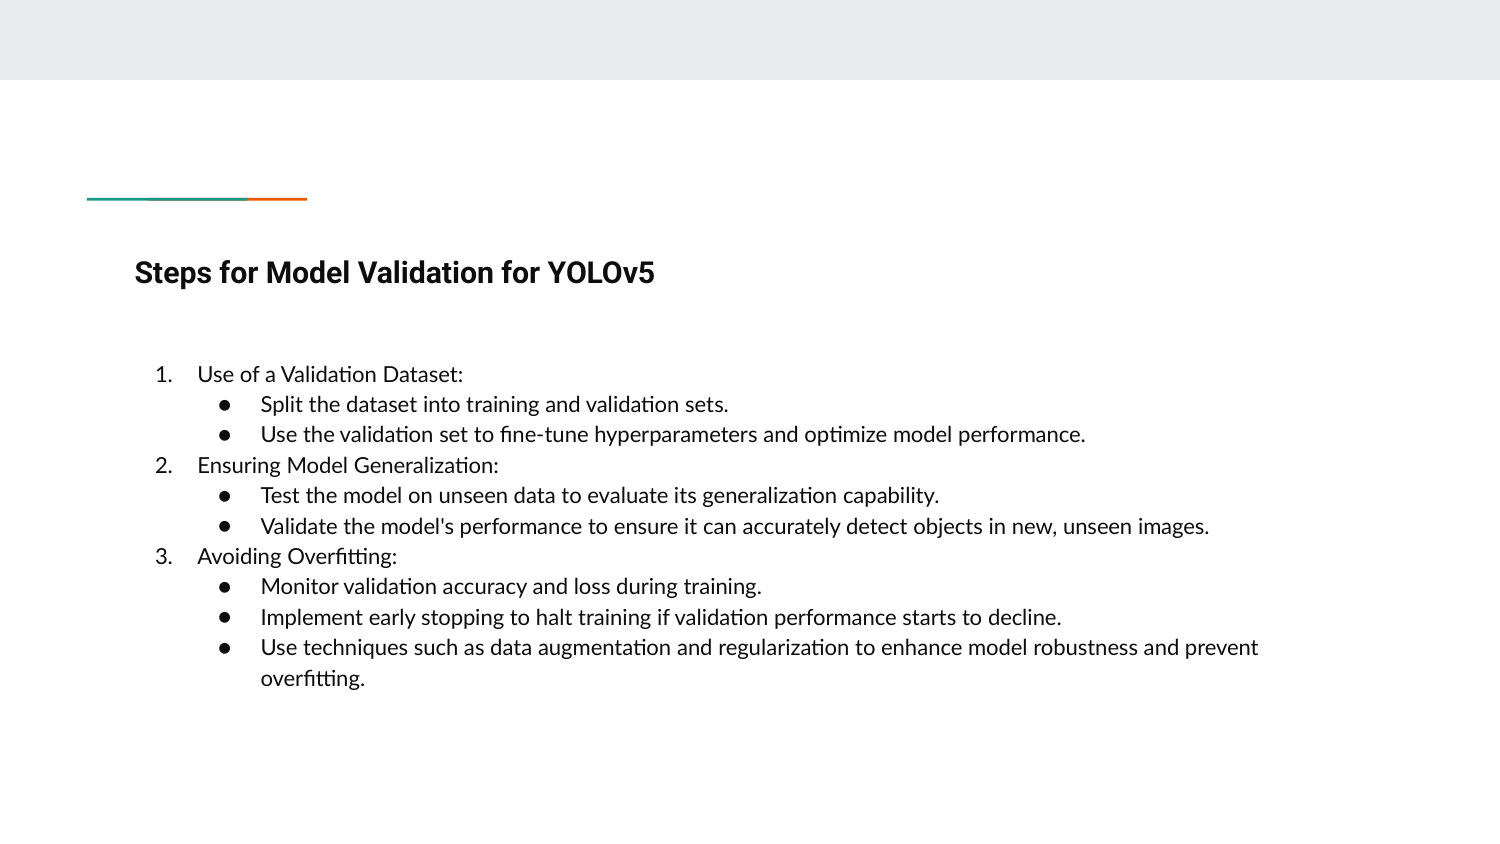

# Steps for Model Validation for YOLOv5

Use of a Validation Dataset:
Split the dataset into training and validation sets.
Use the validation set to fine-tune hyperparameters and optimize model performance.
Ensuring Model Generalization:
Test the model on unseen data to evaluate its generalization capability.
Validate the model's performance to ensure it can accurately detect objects in new, unseen images.
Avoiding Overfitting:
Monitor validation accuracy and loss during training.
Implement early stopping to halt training if validation performance starts to decline.
Use techniques such as data augmentation and regularization to enhance model robustness and prevent overfitting.